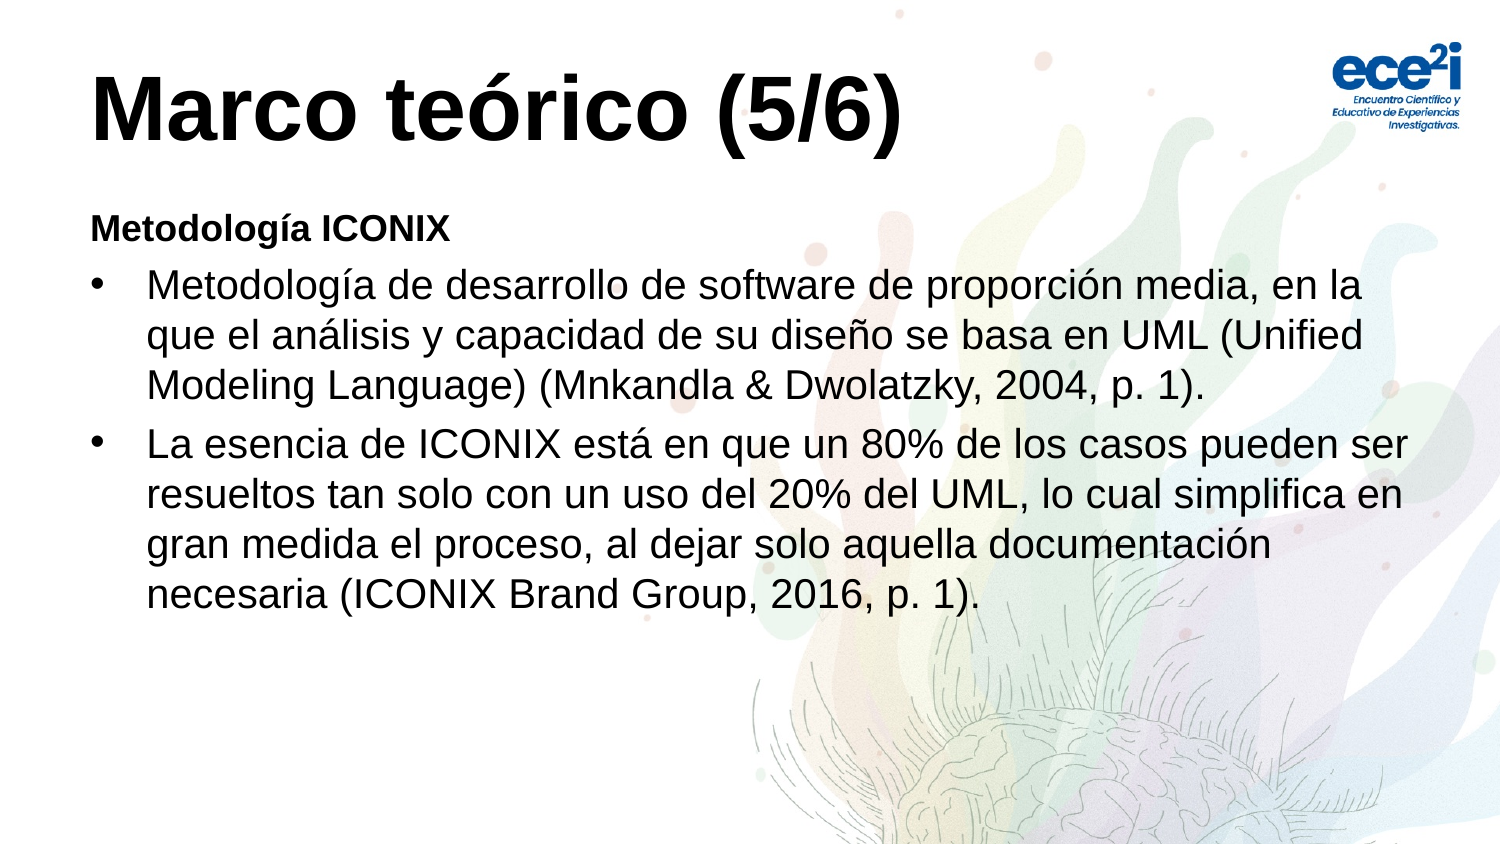

# Marco teórico (5/6)
Metodología ICONIX
Metodología de desarrollo de software de proporción media, en la que el análisis y capacidad de su diseño se basa en UML (Unified Modeling Language) (Mnkandla & Dwolatzky, 2004, p. 1).
La esencia de ICONIX está en que un 80% de los casos pueden ser resueltos tan solo con un uso del 20% del UML, lo cual simplifica en gran medida el proceso, al dejar solo aquella documentación necesaria (ICONIX Brand Group, 2016, p. 1).